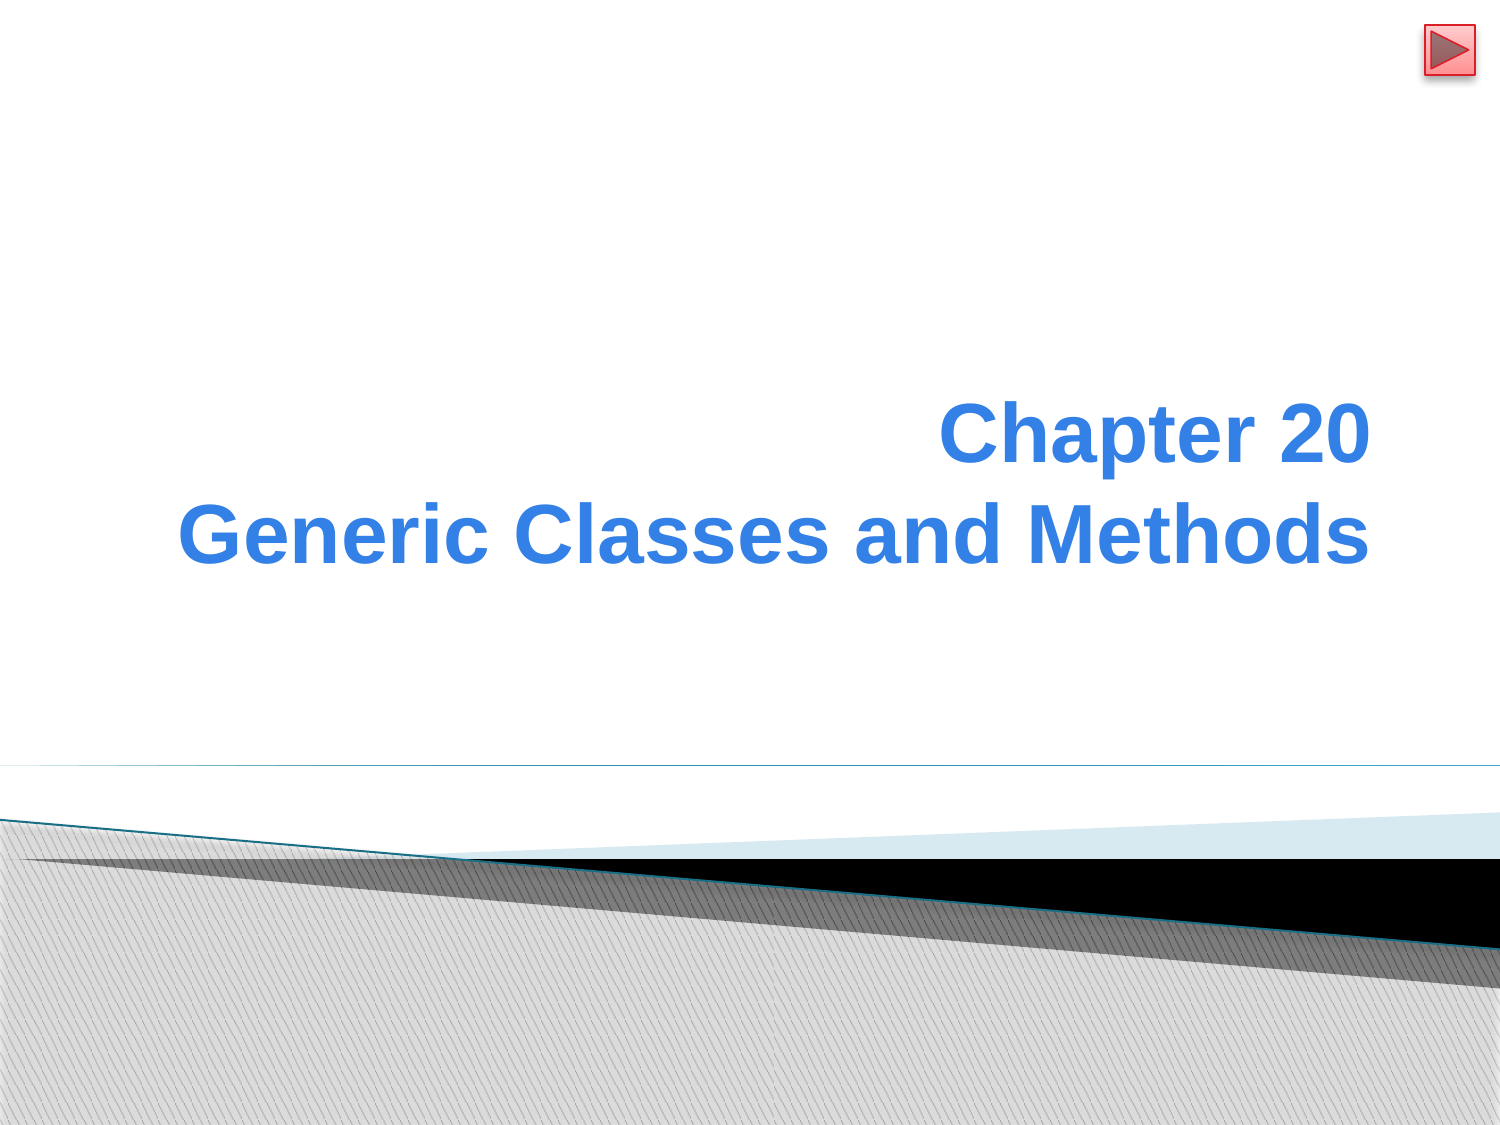

# Chapter 20 Generic Classes and Methods